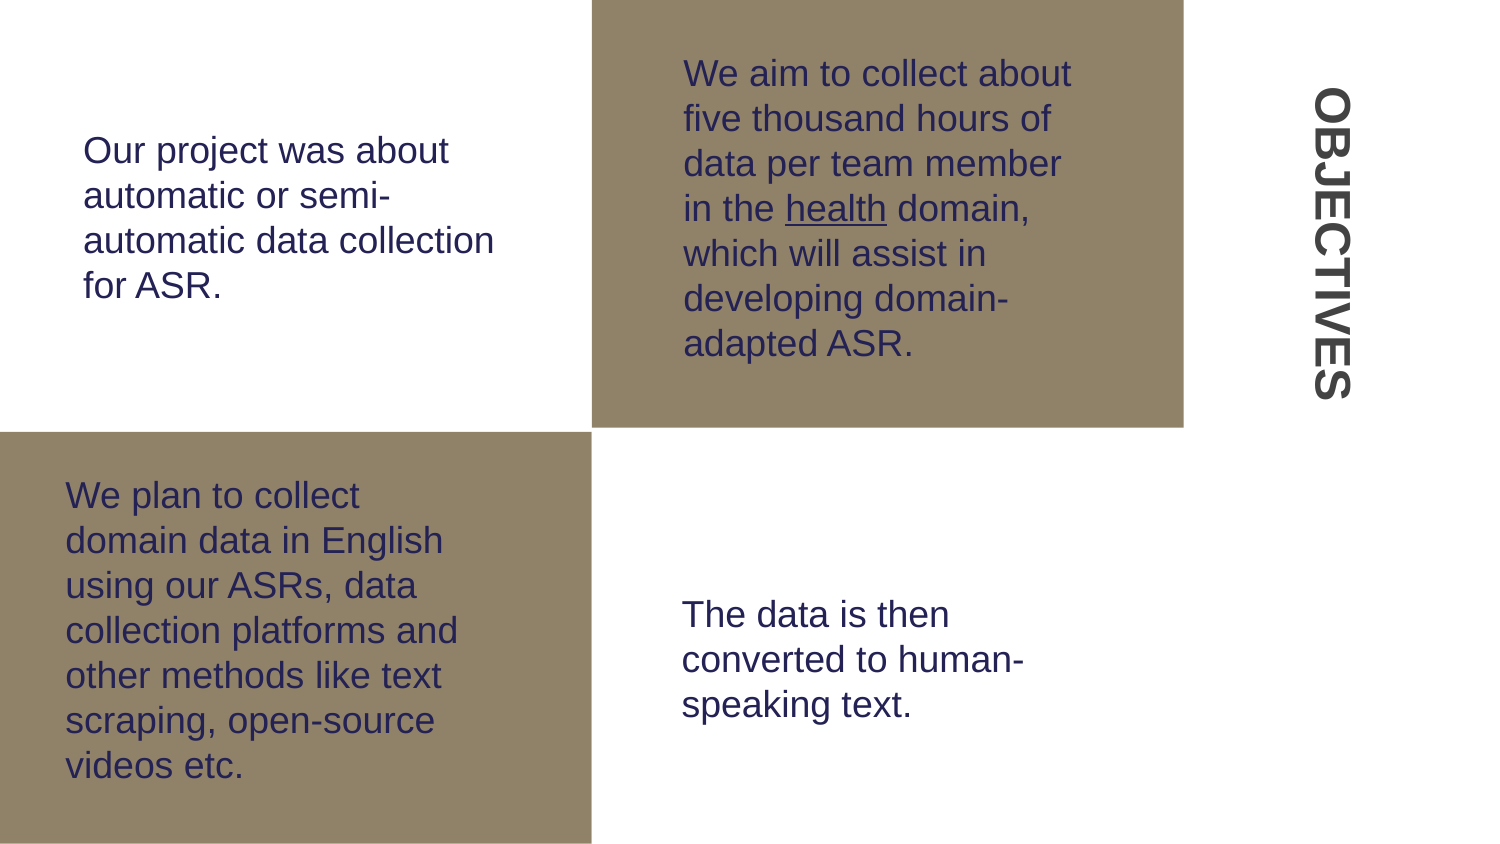

# Our project was about automatic or semi-automatic data collection for ASR.
We aim to collect about five thousand hours of data per team member in the health domain, which will assist in developing domain-adapted ASR.
OBJECTIVES

The data is then converted to human-speaking text.
We plan to collect domain data in English using our ASRs, data collection platforms and other methods like text scraping, open-source videos etc.